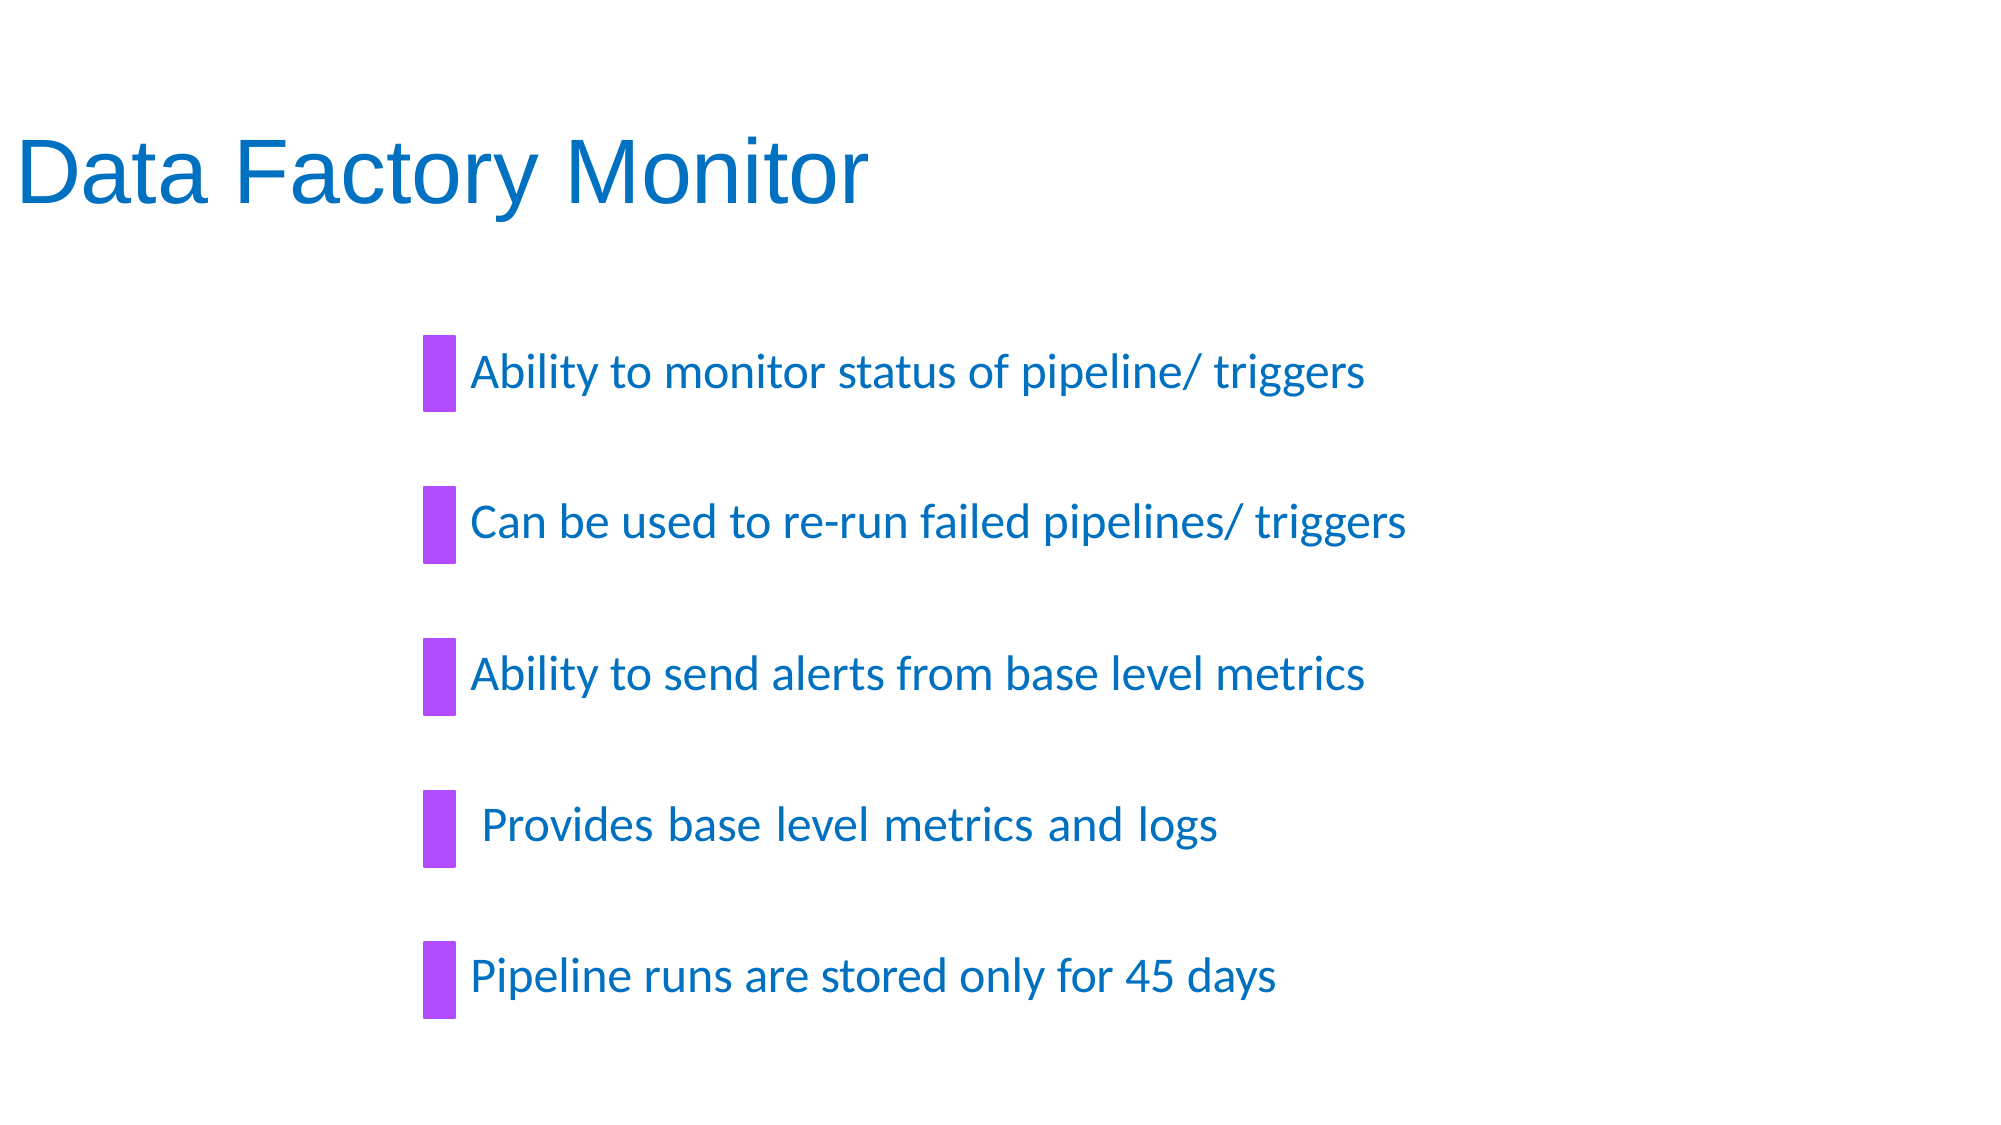

# Data Factory Monitor

Ability to monitor status of pipeline/ triggers

Can be used to re-run failed pipelines/ triggers
Ability to send alerts from base level metrics  Provides base level metrics and logs  Pipeline runs are stored only for 45 days